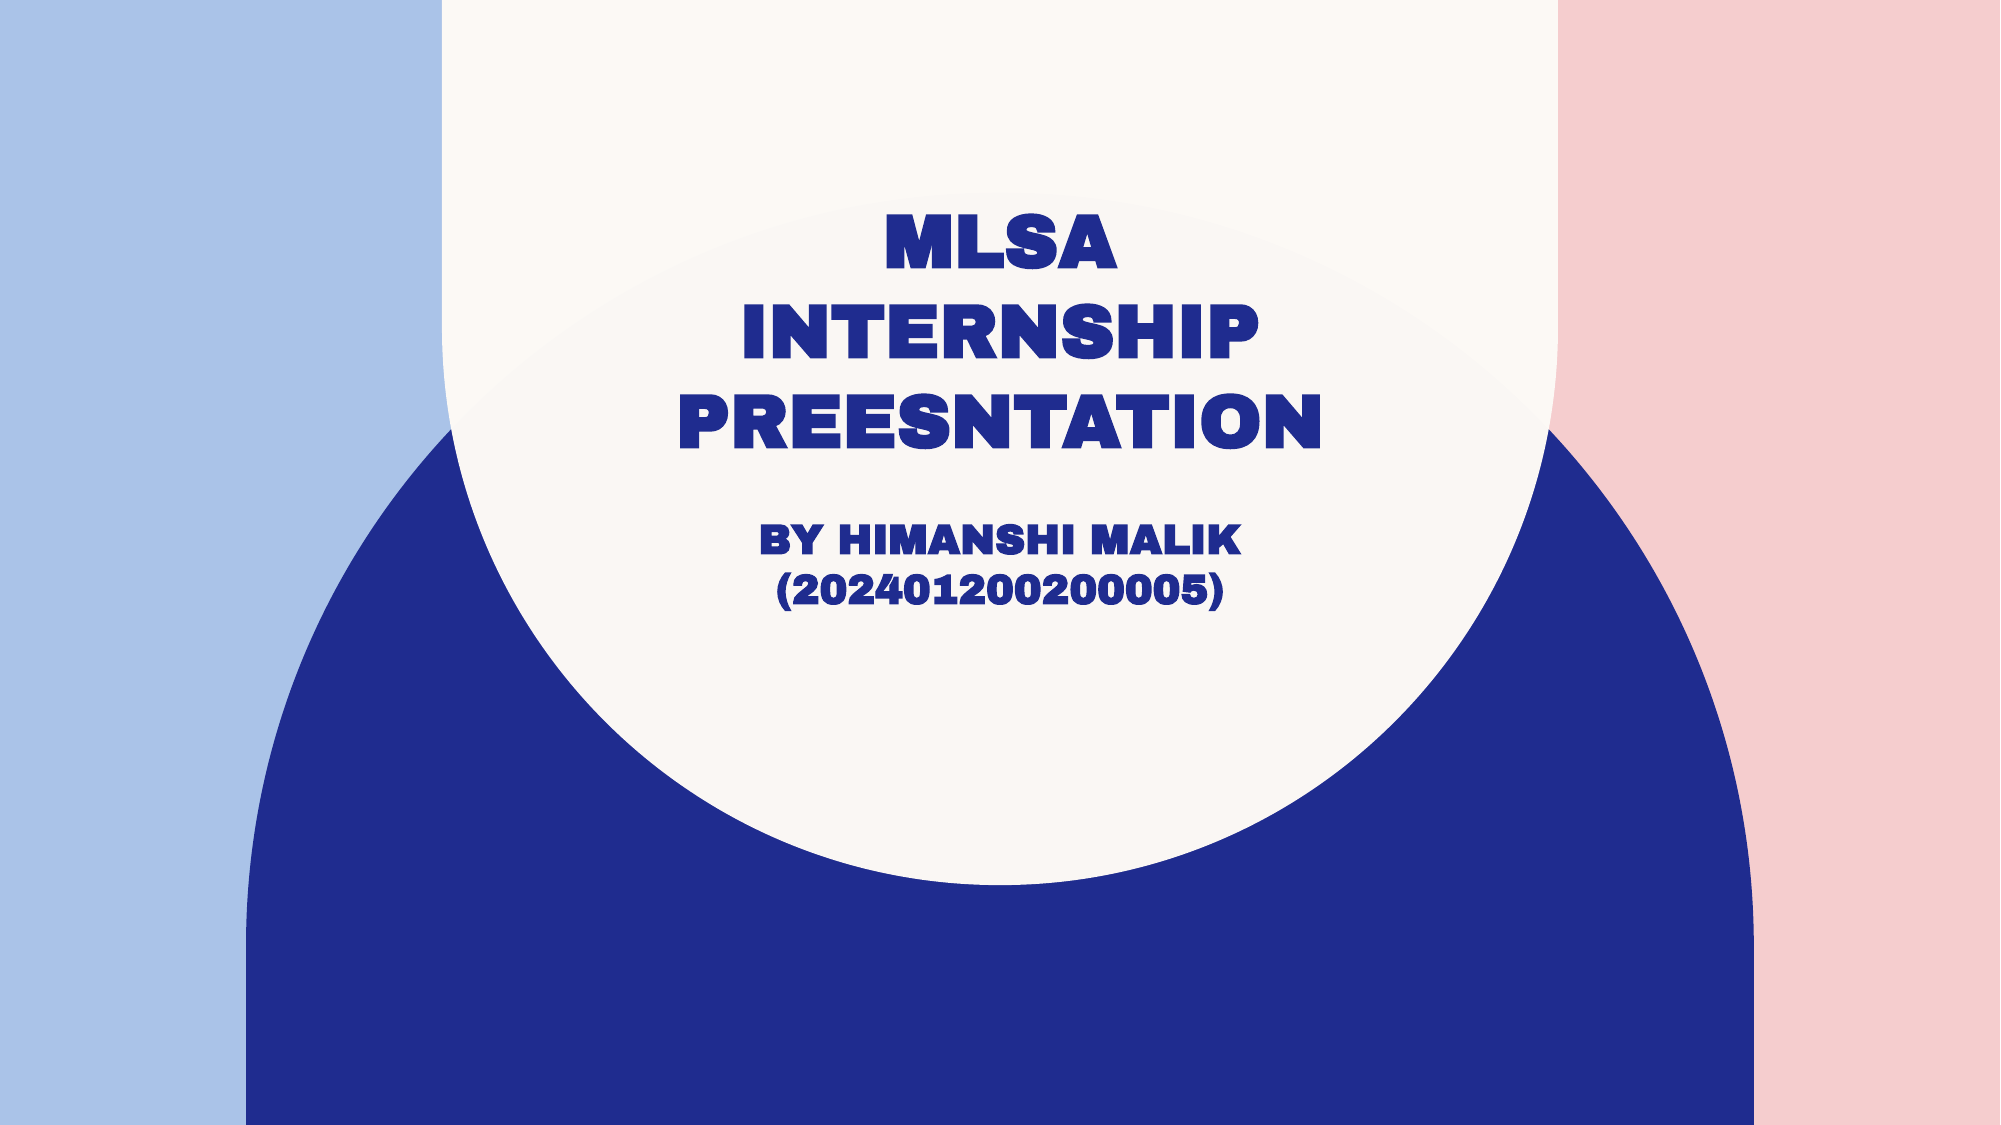

# Mlsa internship preesntation by Himanshi malik (202401200200005)